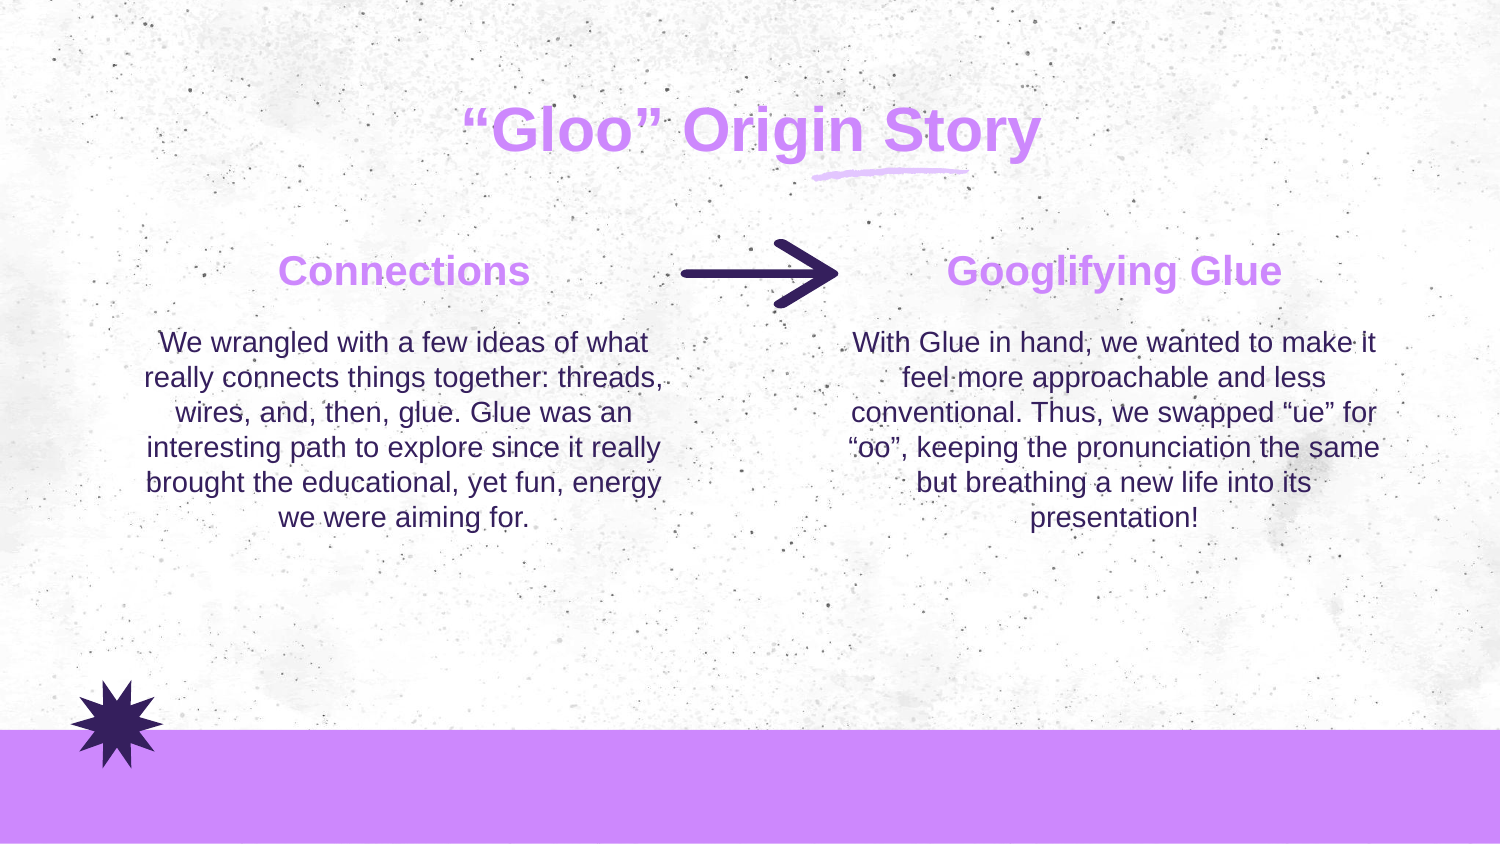

# “Gloo” Origin Story

Connections
Googlifying Glue
We wrangled with a few ideas of what really connects things together: threads, wires, and, then, glue. Glue was an interesting path to explore since it really brought the educational, yet fun, energy we were aiming for.
With Glue in hand, we wanted to make it feel more approachable and less conventional. Thus, we swapped “ue” for “oo”, keeping the pronunciation the same but breathing a new life into its presentation!